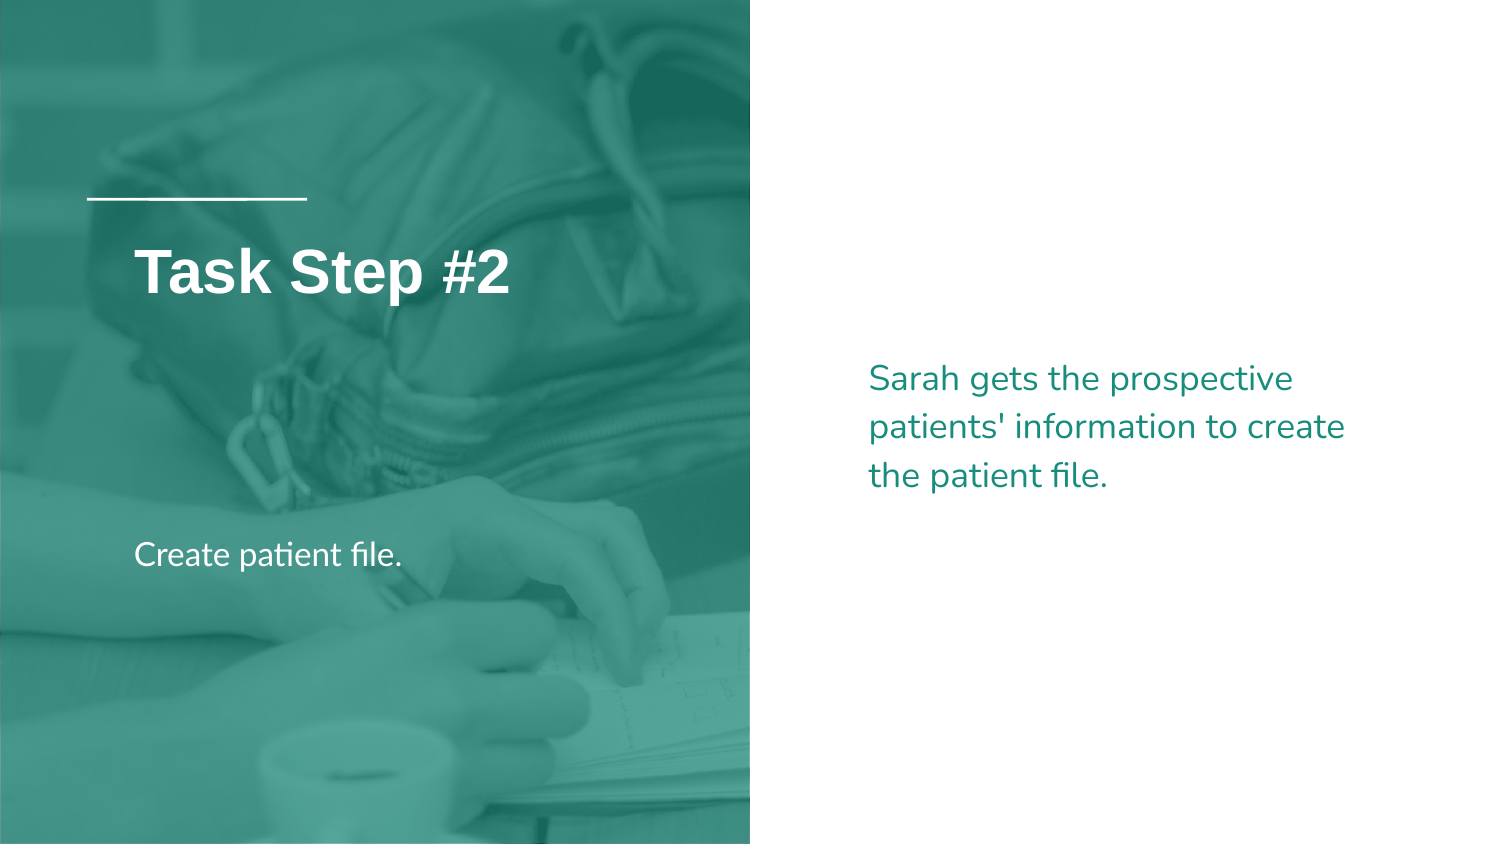

# Task Step #2
Sarah gets the prospective patients' information to create the patient file.
Create patient file.